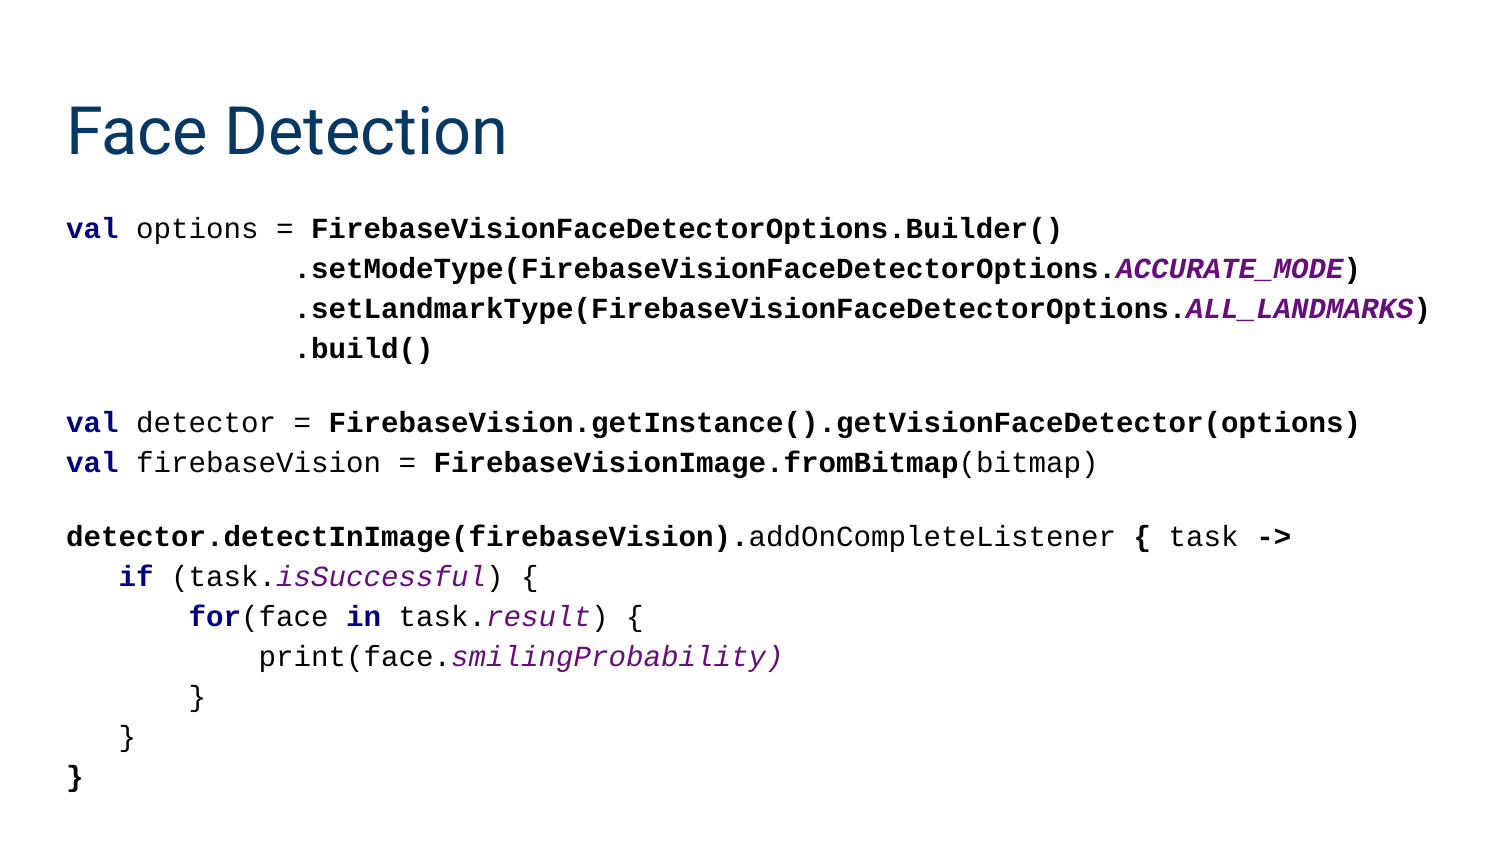

# Face Detection
val options = FirebaseVisionFaceDetectorOptions.Builder()
             .setModeType(FirebaseVisionFaceDetectorOptions.ACCURATE_MODE)
             .setLandmarkType(FirebaseVisionFaceDetectorOptions.ALL_LANDMARKS)
             .build()
val detector = FirebaseVision.getInstance().getVisionFaceDetector(options)
val firebaseVision = FirebaseVisionImage.fromBitmap(bitmap)
detector.detectInImage(firebaseVision).addOnCompleteListener { task ->
   if (task.isSuccessful) {
       for(face in task.result) {
           print(face.smilingProbability)
       }
   }
}